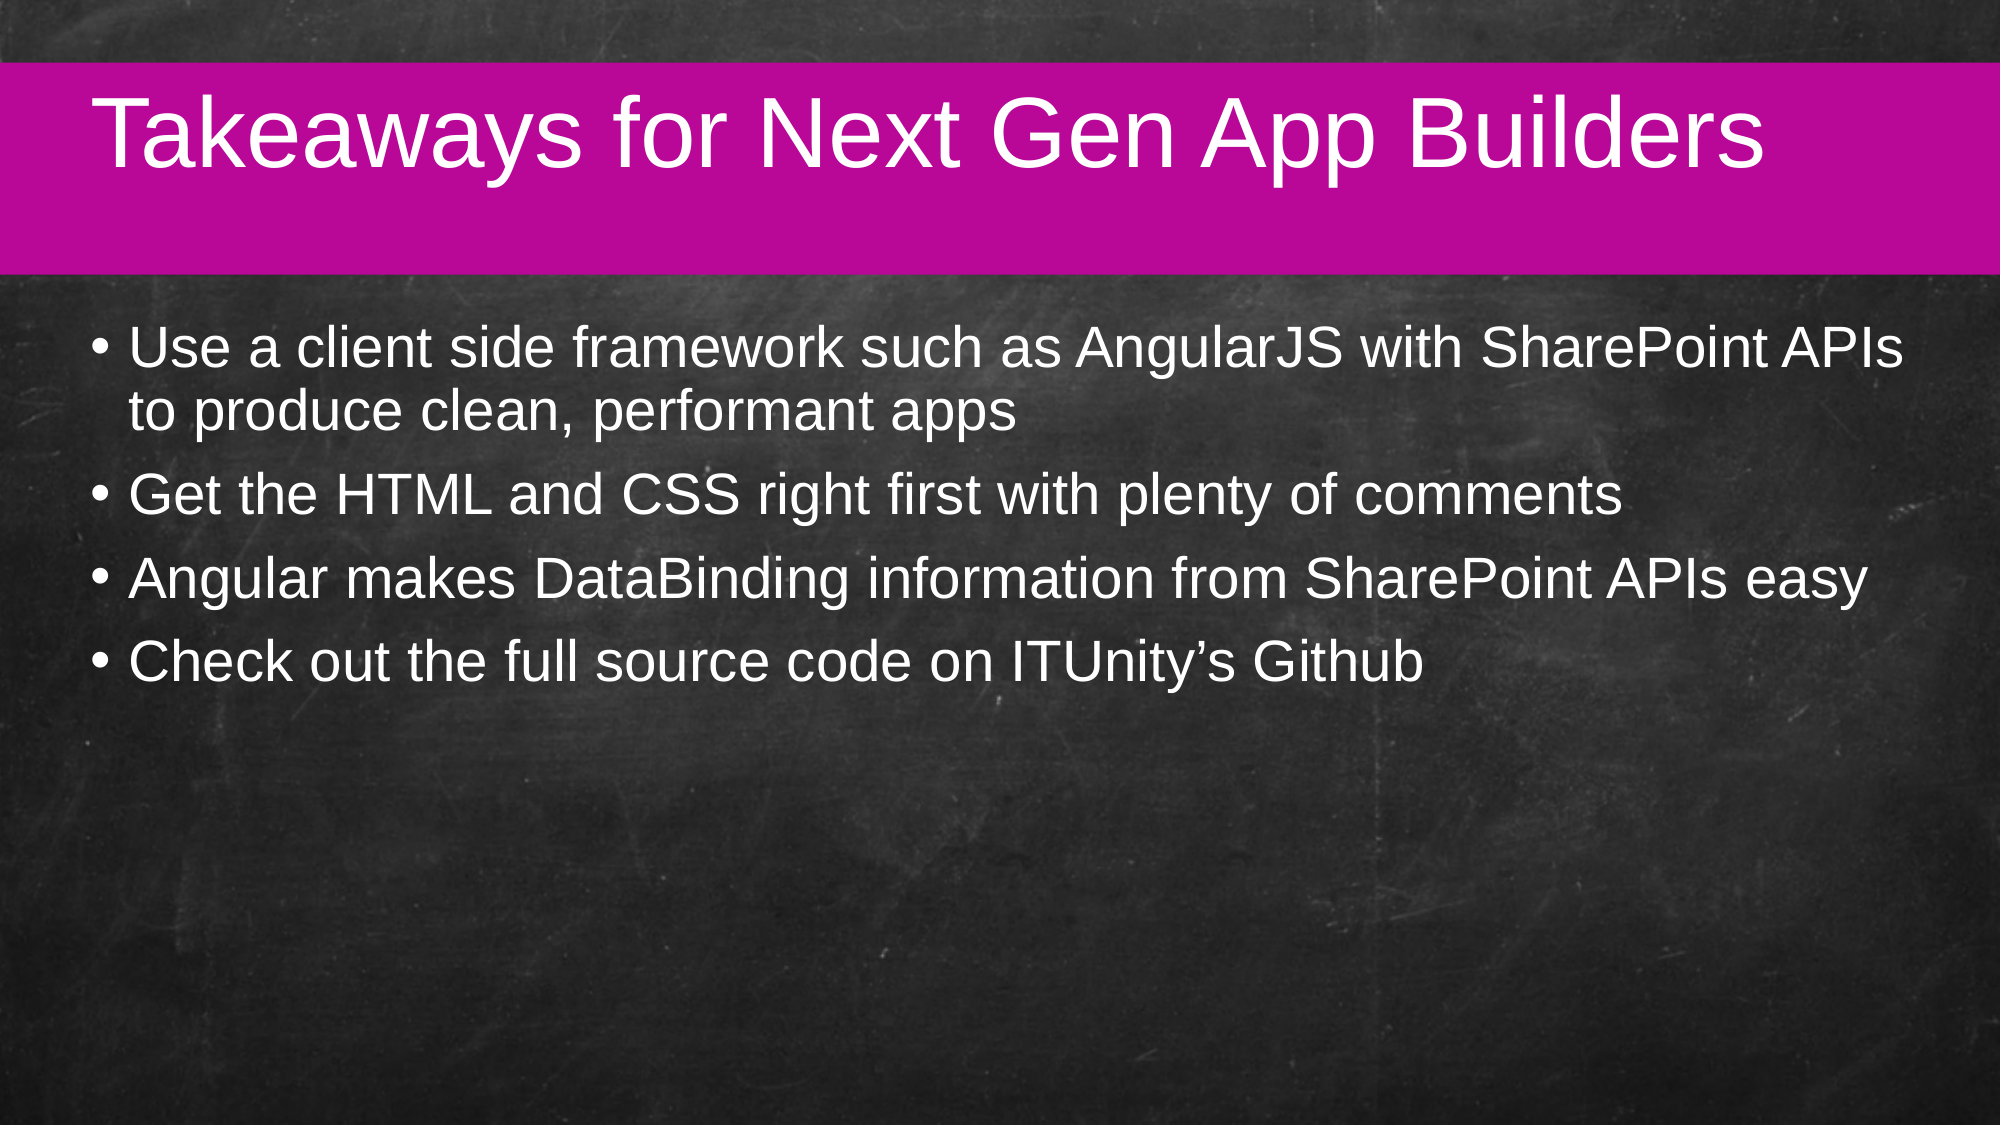

Takeaways for Next Gen App Builders

Use a client side framework such as AngularJS with SharePoint APIs to produce clean, performant apps
Get the HTML and CSS right first with plenty of comments
Angular makes DataBinding information from SharePoint APIs easy
Check out the full source code on ITUnity’s Github